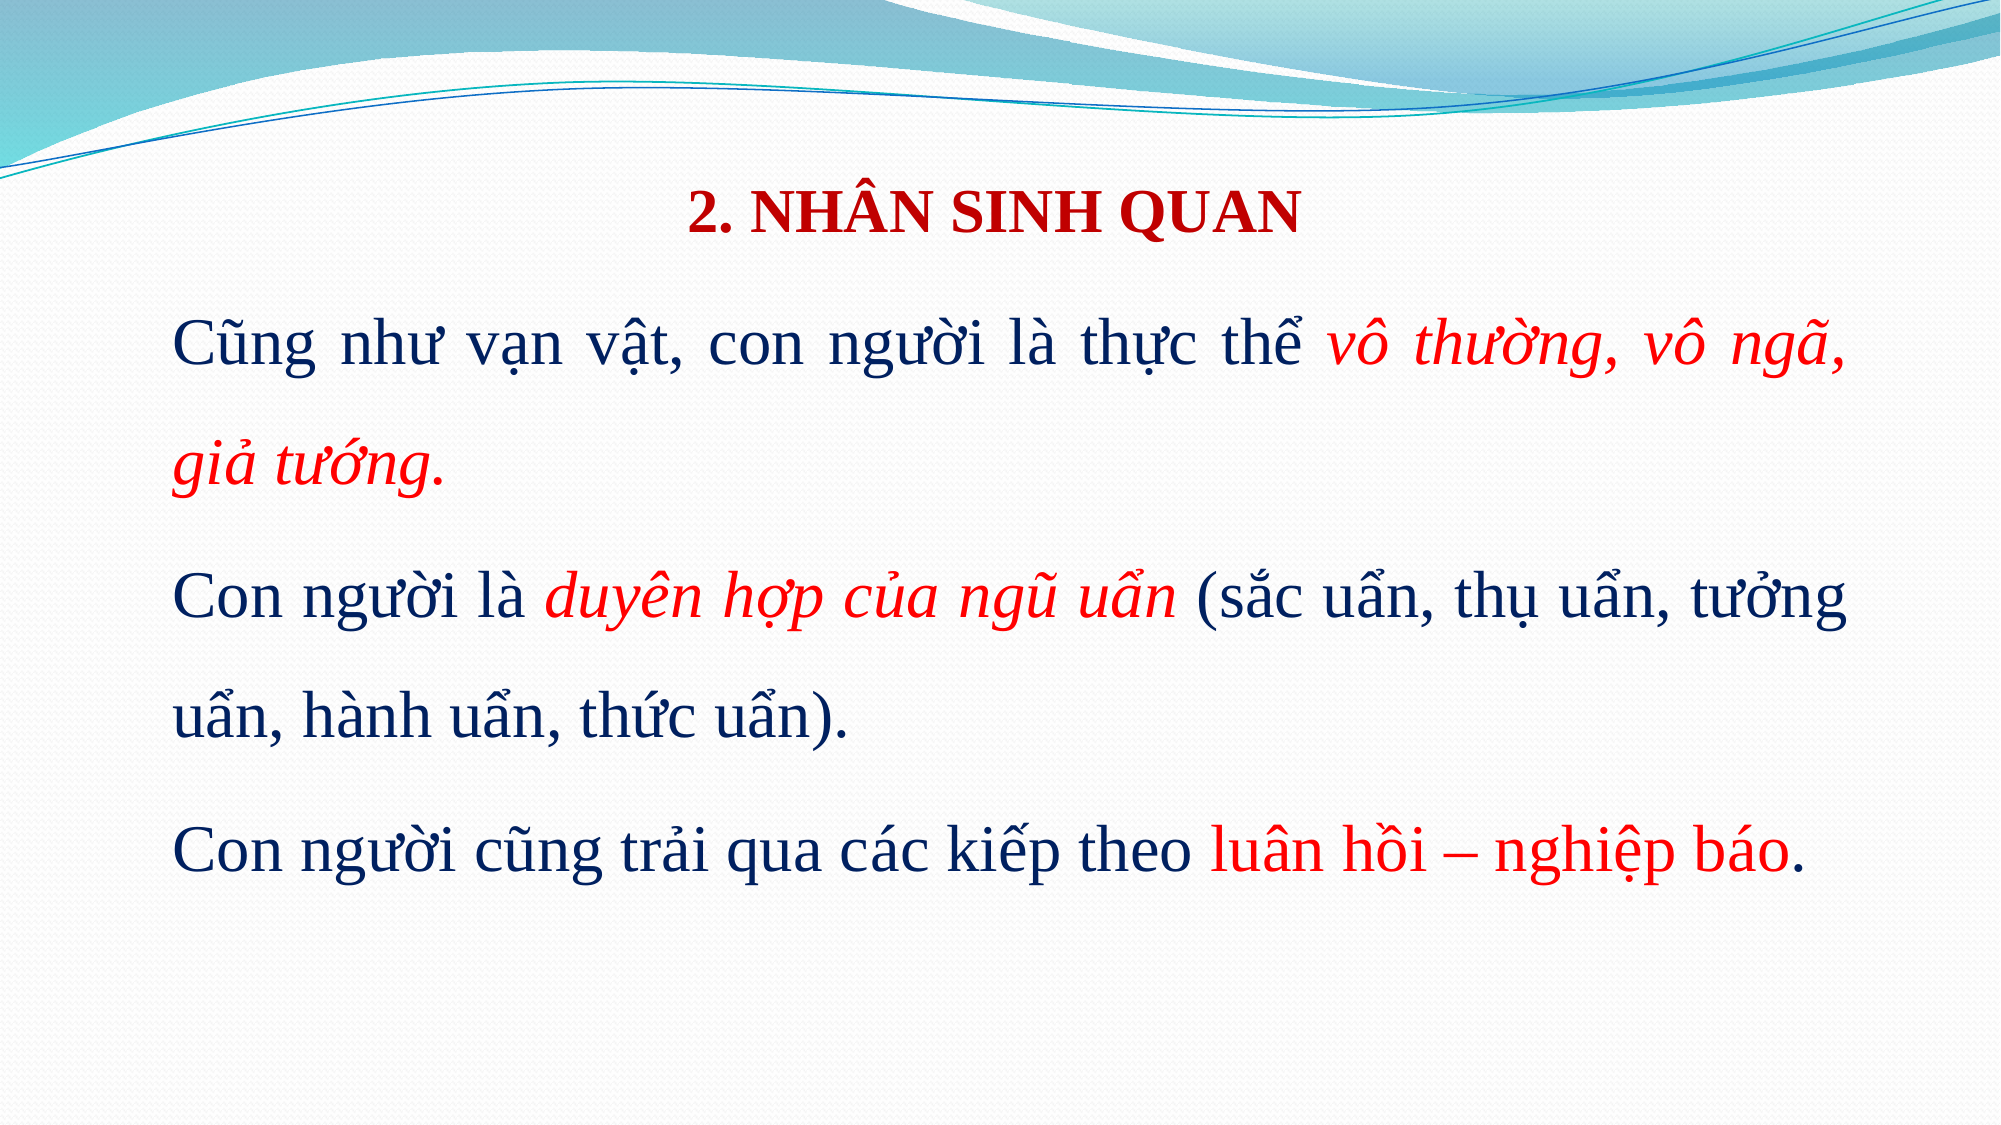

2. NHÂN SINH QUAN
	Cũng như vạn vật, con người là thực thể vô thường, vô ngã, giả tướng.
	Con người là duyên hợp của ngũ uẩn (sắc uẩn, thụ uẩn, tưởng uẩn, hành uẩn, thức uẩn).
	Con người cũng trải qua các kiếp theo luân hồi – nghiệp báo.